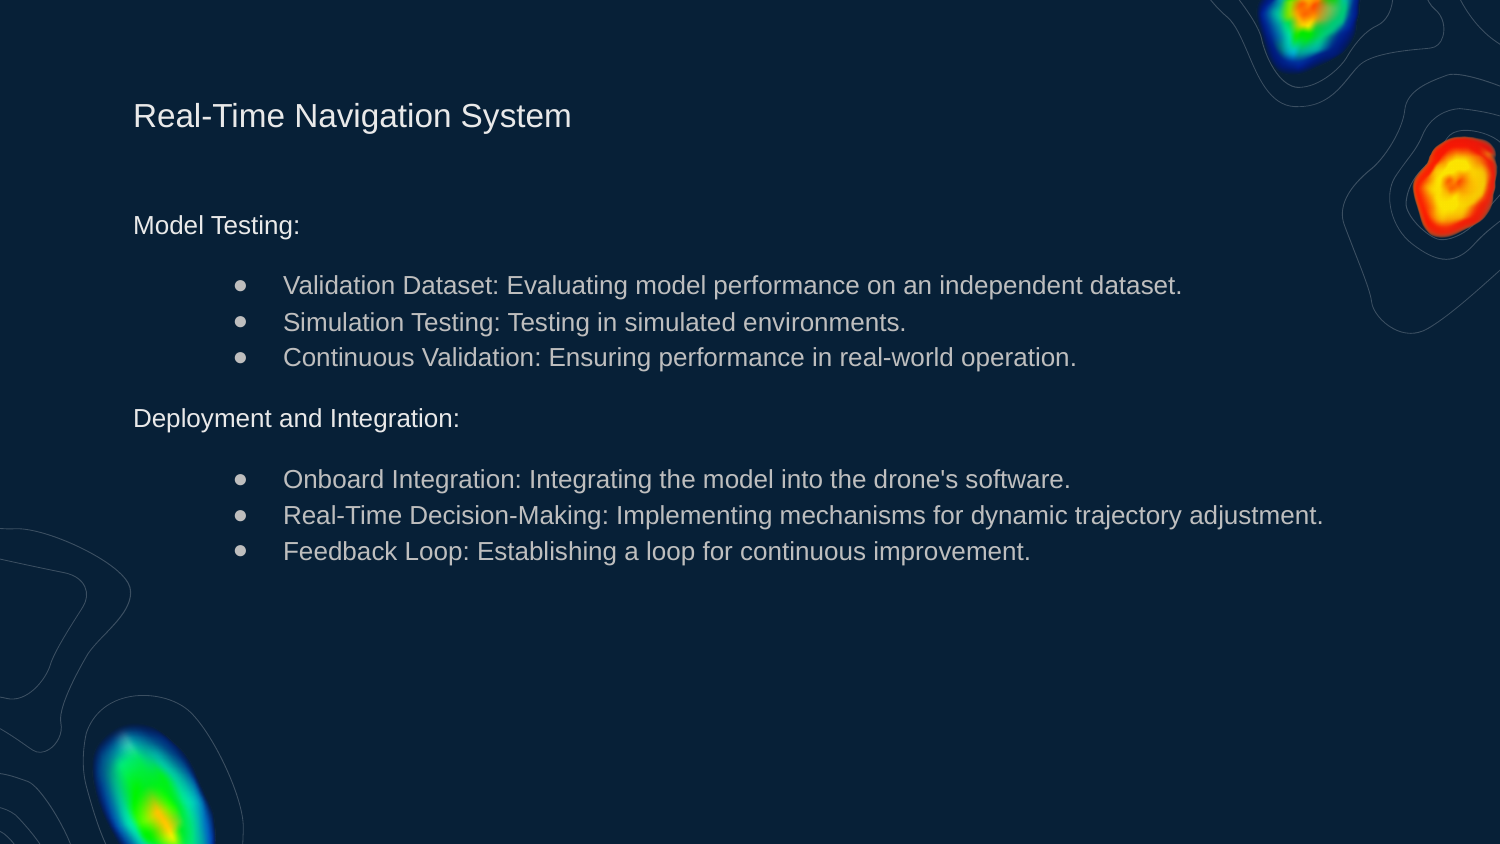

# Real-Time Navigation System

Model Testing:
Validation Dataset: Evaluating model performance on an independent dataset.
Simulation Testing: Testing in simulated environments.
Continuous Validation: Ensuring performance in real-world operation.
Deployment and Integration:
Onboard Integration: Integrating the model into the drone's software.
Real-Time Decision-Making: Implementing mechanisms for dynamic trajectory adjustment.
Feedback Loop: Establishing a loop for continuous improvement.